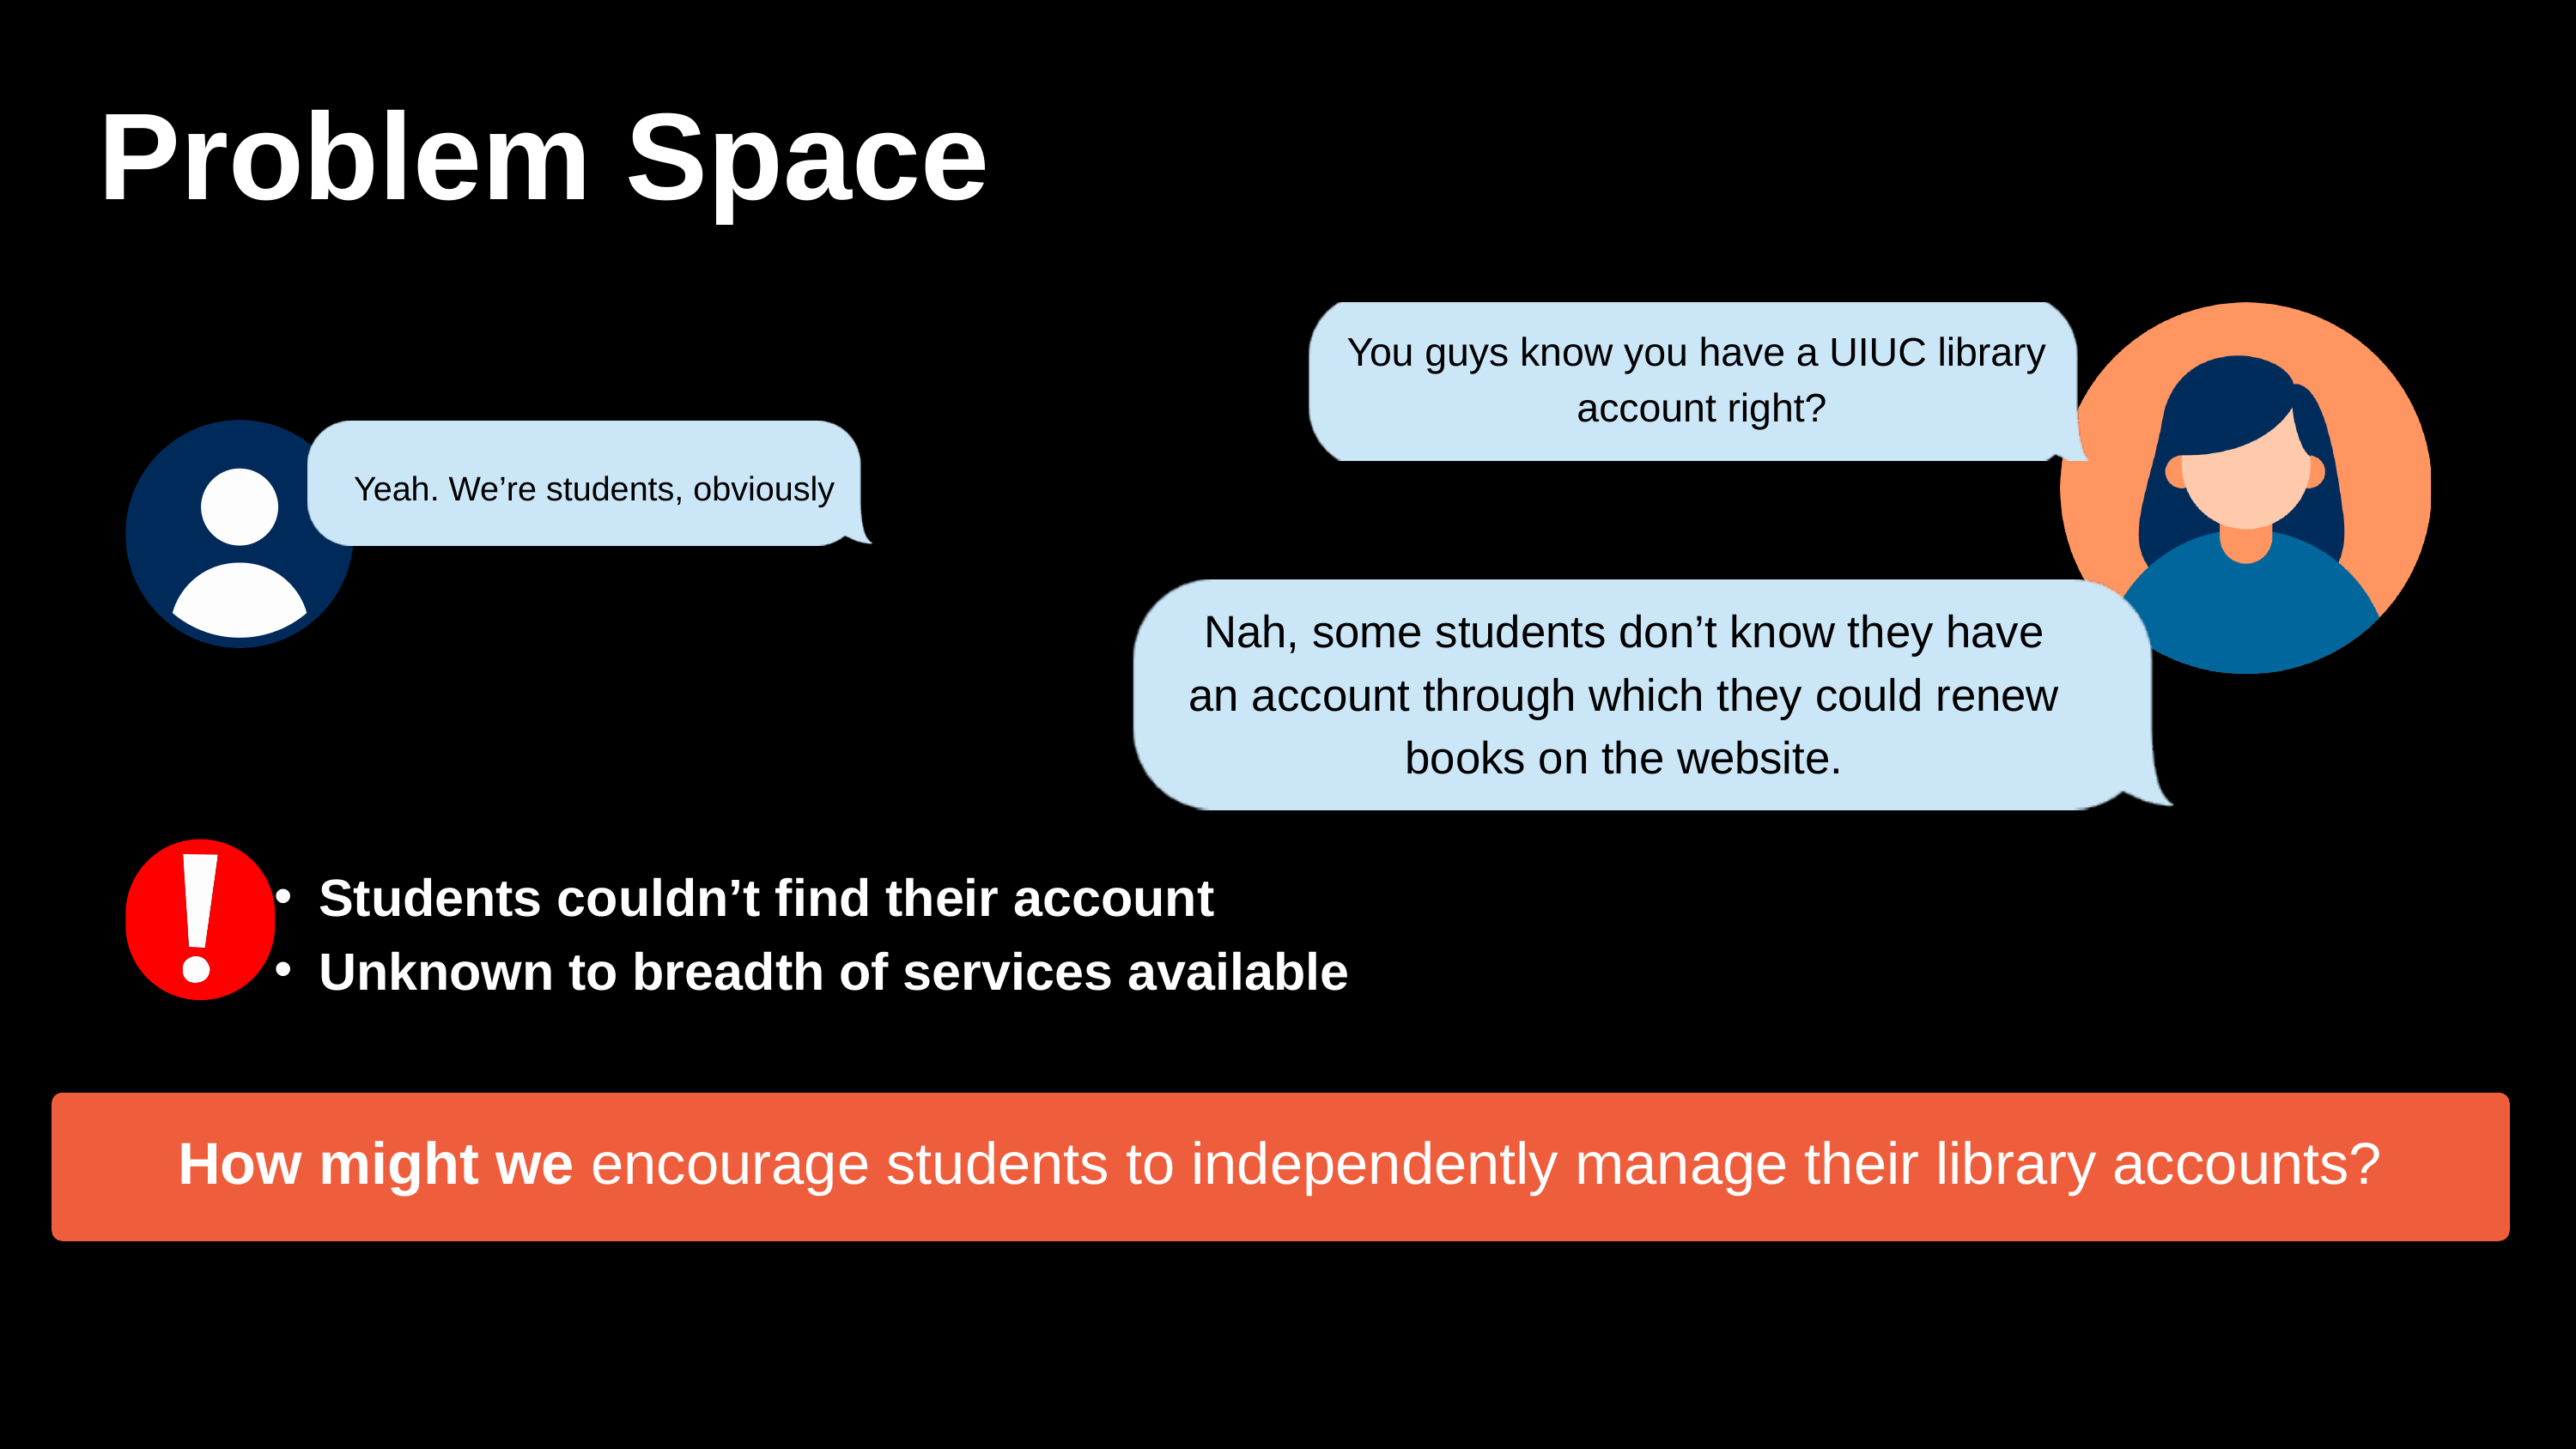

Problem Space

You guys know you have a UIUC library
account right?

Yeah. We’re students, obviously

Nah, some students don’t know they have an account through which they could renew books on the website.

Students couldn’t find their account
Unknown to breadth of services available

How might we encourage students to independently manage their library accounts?